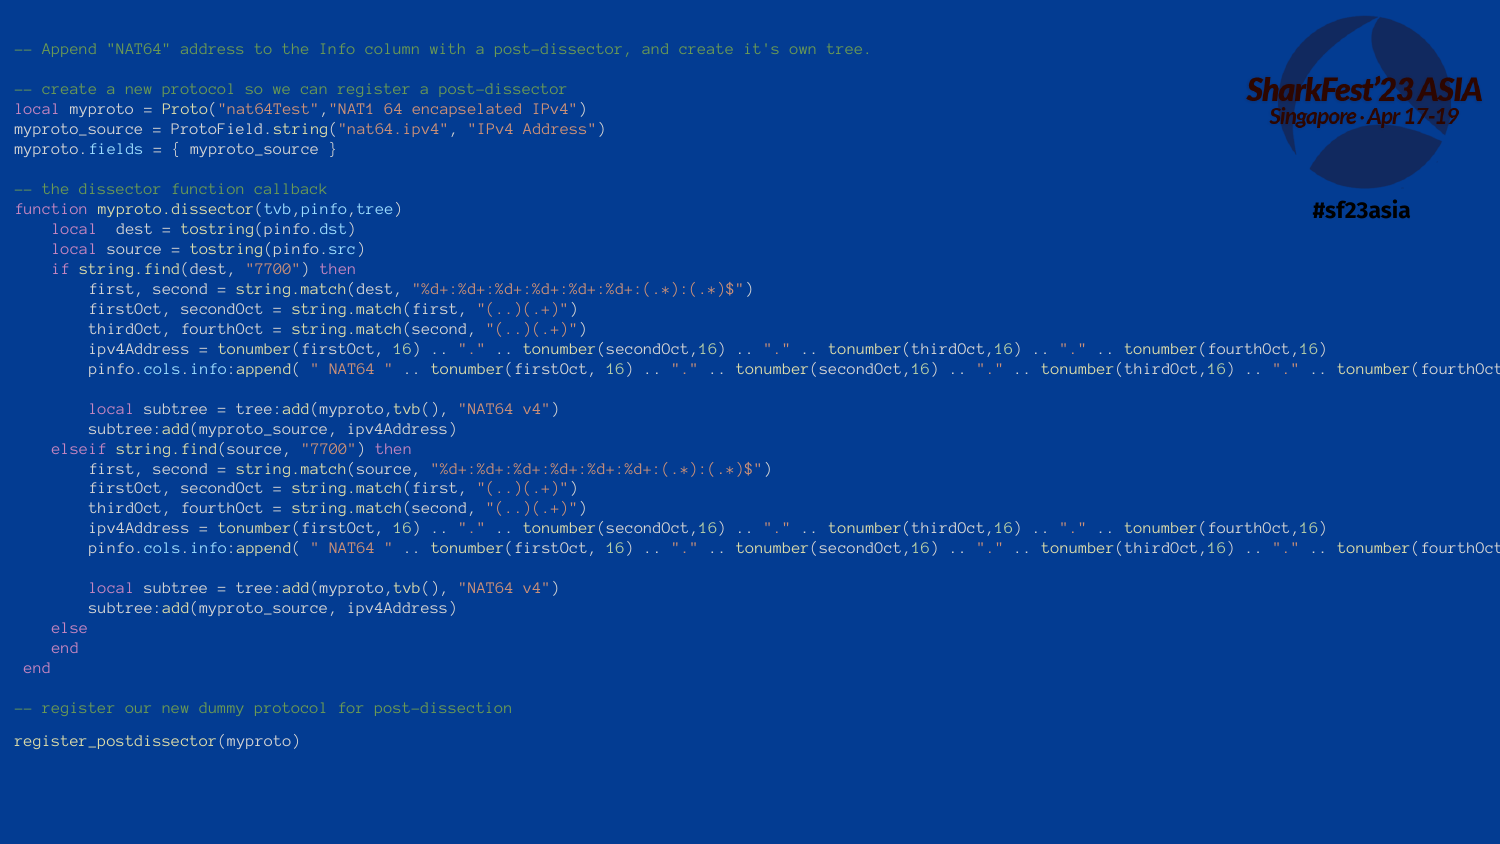

-- Append "NAT64" address to the Info column with a post-dissector, and create it's own tree.
-- create a new protocol so we can register a post-dissector
local myproto = Proto("nat64Test","NAT1 64 encapselated IPv4")
myproto_source = ProtoField.string("nat64.ipv4", "IPv4 Address")
myproto.fields = { myproto_source }
-- the dissector function callback
function myproto.dissector(tvb,pinfo,tree)
    local  dest = tostring(pinfo.dst)
    local source = tostring(pinfo.src)
    if string.find(dest, "7700") then
        first, second = string.match(dest, "%d+:%d+:%d+:%d+:%d+:%d+:(.*):(.*)$")
        firstOct, secondOct = string.match(first, "(..)(.+)")
        thirdOct, fourthOct = string.match(second, "(..)(.+)")
        ipv4Address = tonumber(firstOct, 16) .. "." .. tonumber(secondOct,16) .. "." .. tonumber(thirdOct,16) .. "." .. tonumber(fourthOct,16)
        pinfo.cols.info:append( " NAT64 " .. tonumber(firstOct, 16) .. "." .. tonumber(secondOct,16) .. "." .. tonumber(thirdOct,16) .. "." .. tonumber(fourthOct,16))

        local subtree = tree:add(myproto,tvb(), "NAT64 v4")
        subtree:add(myproto_source, ipv4Address)
    elseif string.find(source, "7700") then
        first, second = string.match(source, "%d+:%d+:%d+:%d+:%d+:%d+:(.*):(.*)$")
        firstOct, secondOct = string.match(first, "(..)(.+)")
        thirdOct, fourthOct = string.match(second, "(..)(.+)")
        ipv4Address = tonumber(firstOct, 16) .. "." .. tonumber(secondOct,16) .. "." .. tonumber(thirdOct,16) .. "." .. tonumber(fourthOct,16)
        pinfo.cols.info:append( " NAT64 " .. tonumber(firstOct, 16) .. "." .. tonumber(secondOct,16) .. "." .. tonumber(thirdOct,16) .. "." .. tonumber(fourthOct,16))

        local subtree = tree:add(myproto,tvb(), "NAT64 v4")
        subtree:add(myproto_source, ipv4Address)
    else
    end
 end
               
-- register our new dummy protocol for post-dissection
register_postdissector(myproto)